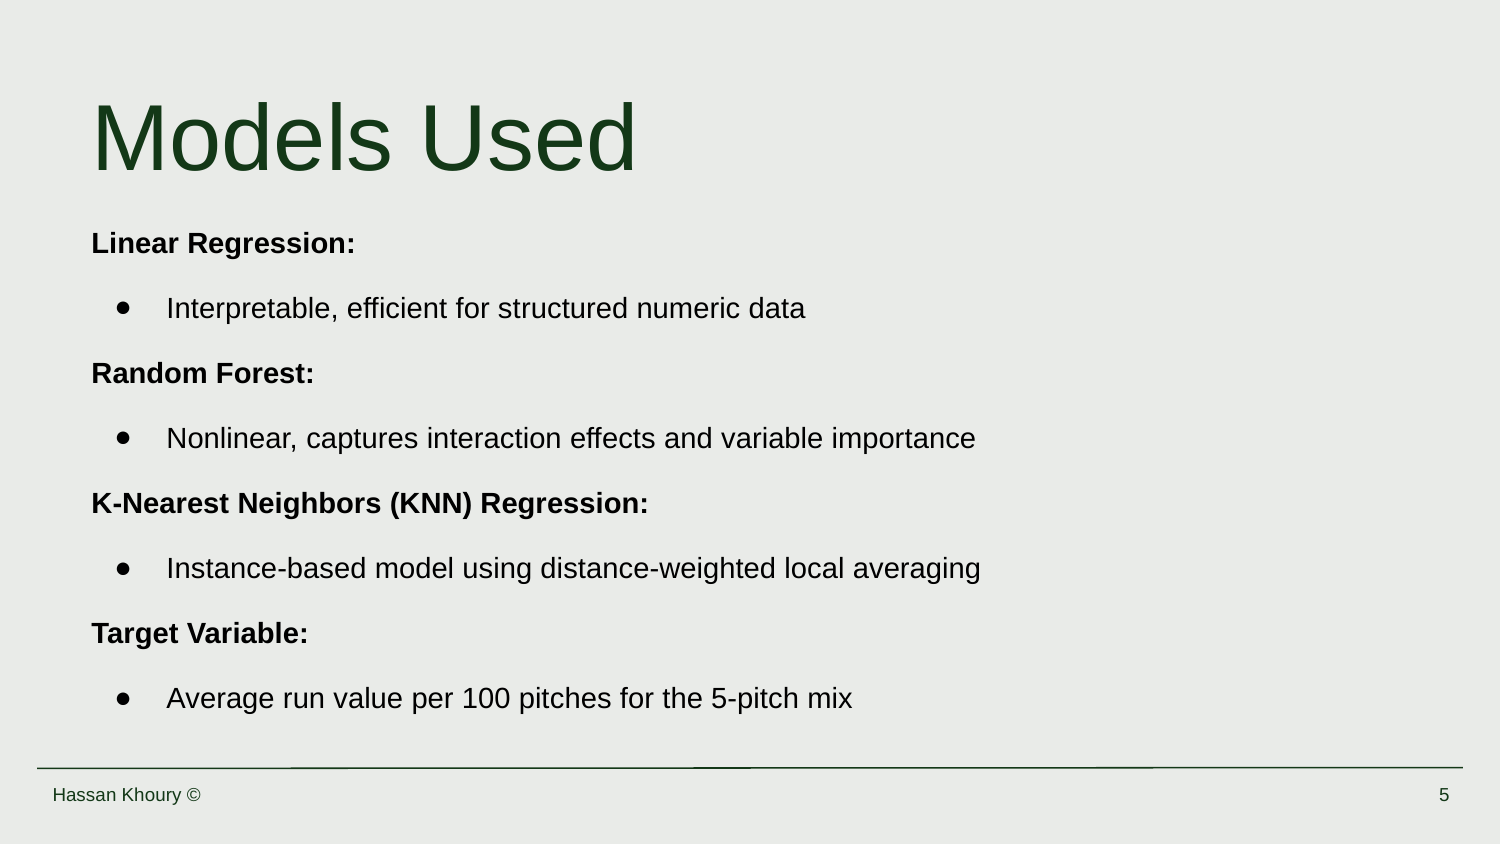

# Models Used
Linear Regression:
Interpretable, efficient for structured numeric data
Random Forest:
Nonlinear, captures interaction effects and variable importance
K-Nearest Neighbors (KNN) Regression:
Instance-based model using distance-weighted local averaging
Target Variable:
Average run value per 100 pitches for the 5-pitch mix

Hassan Khoury ©
5